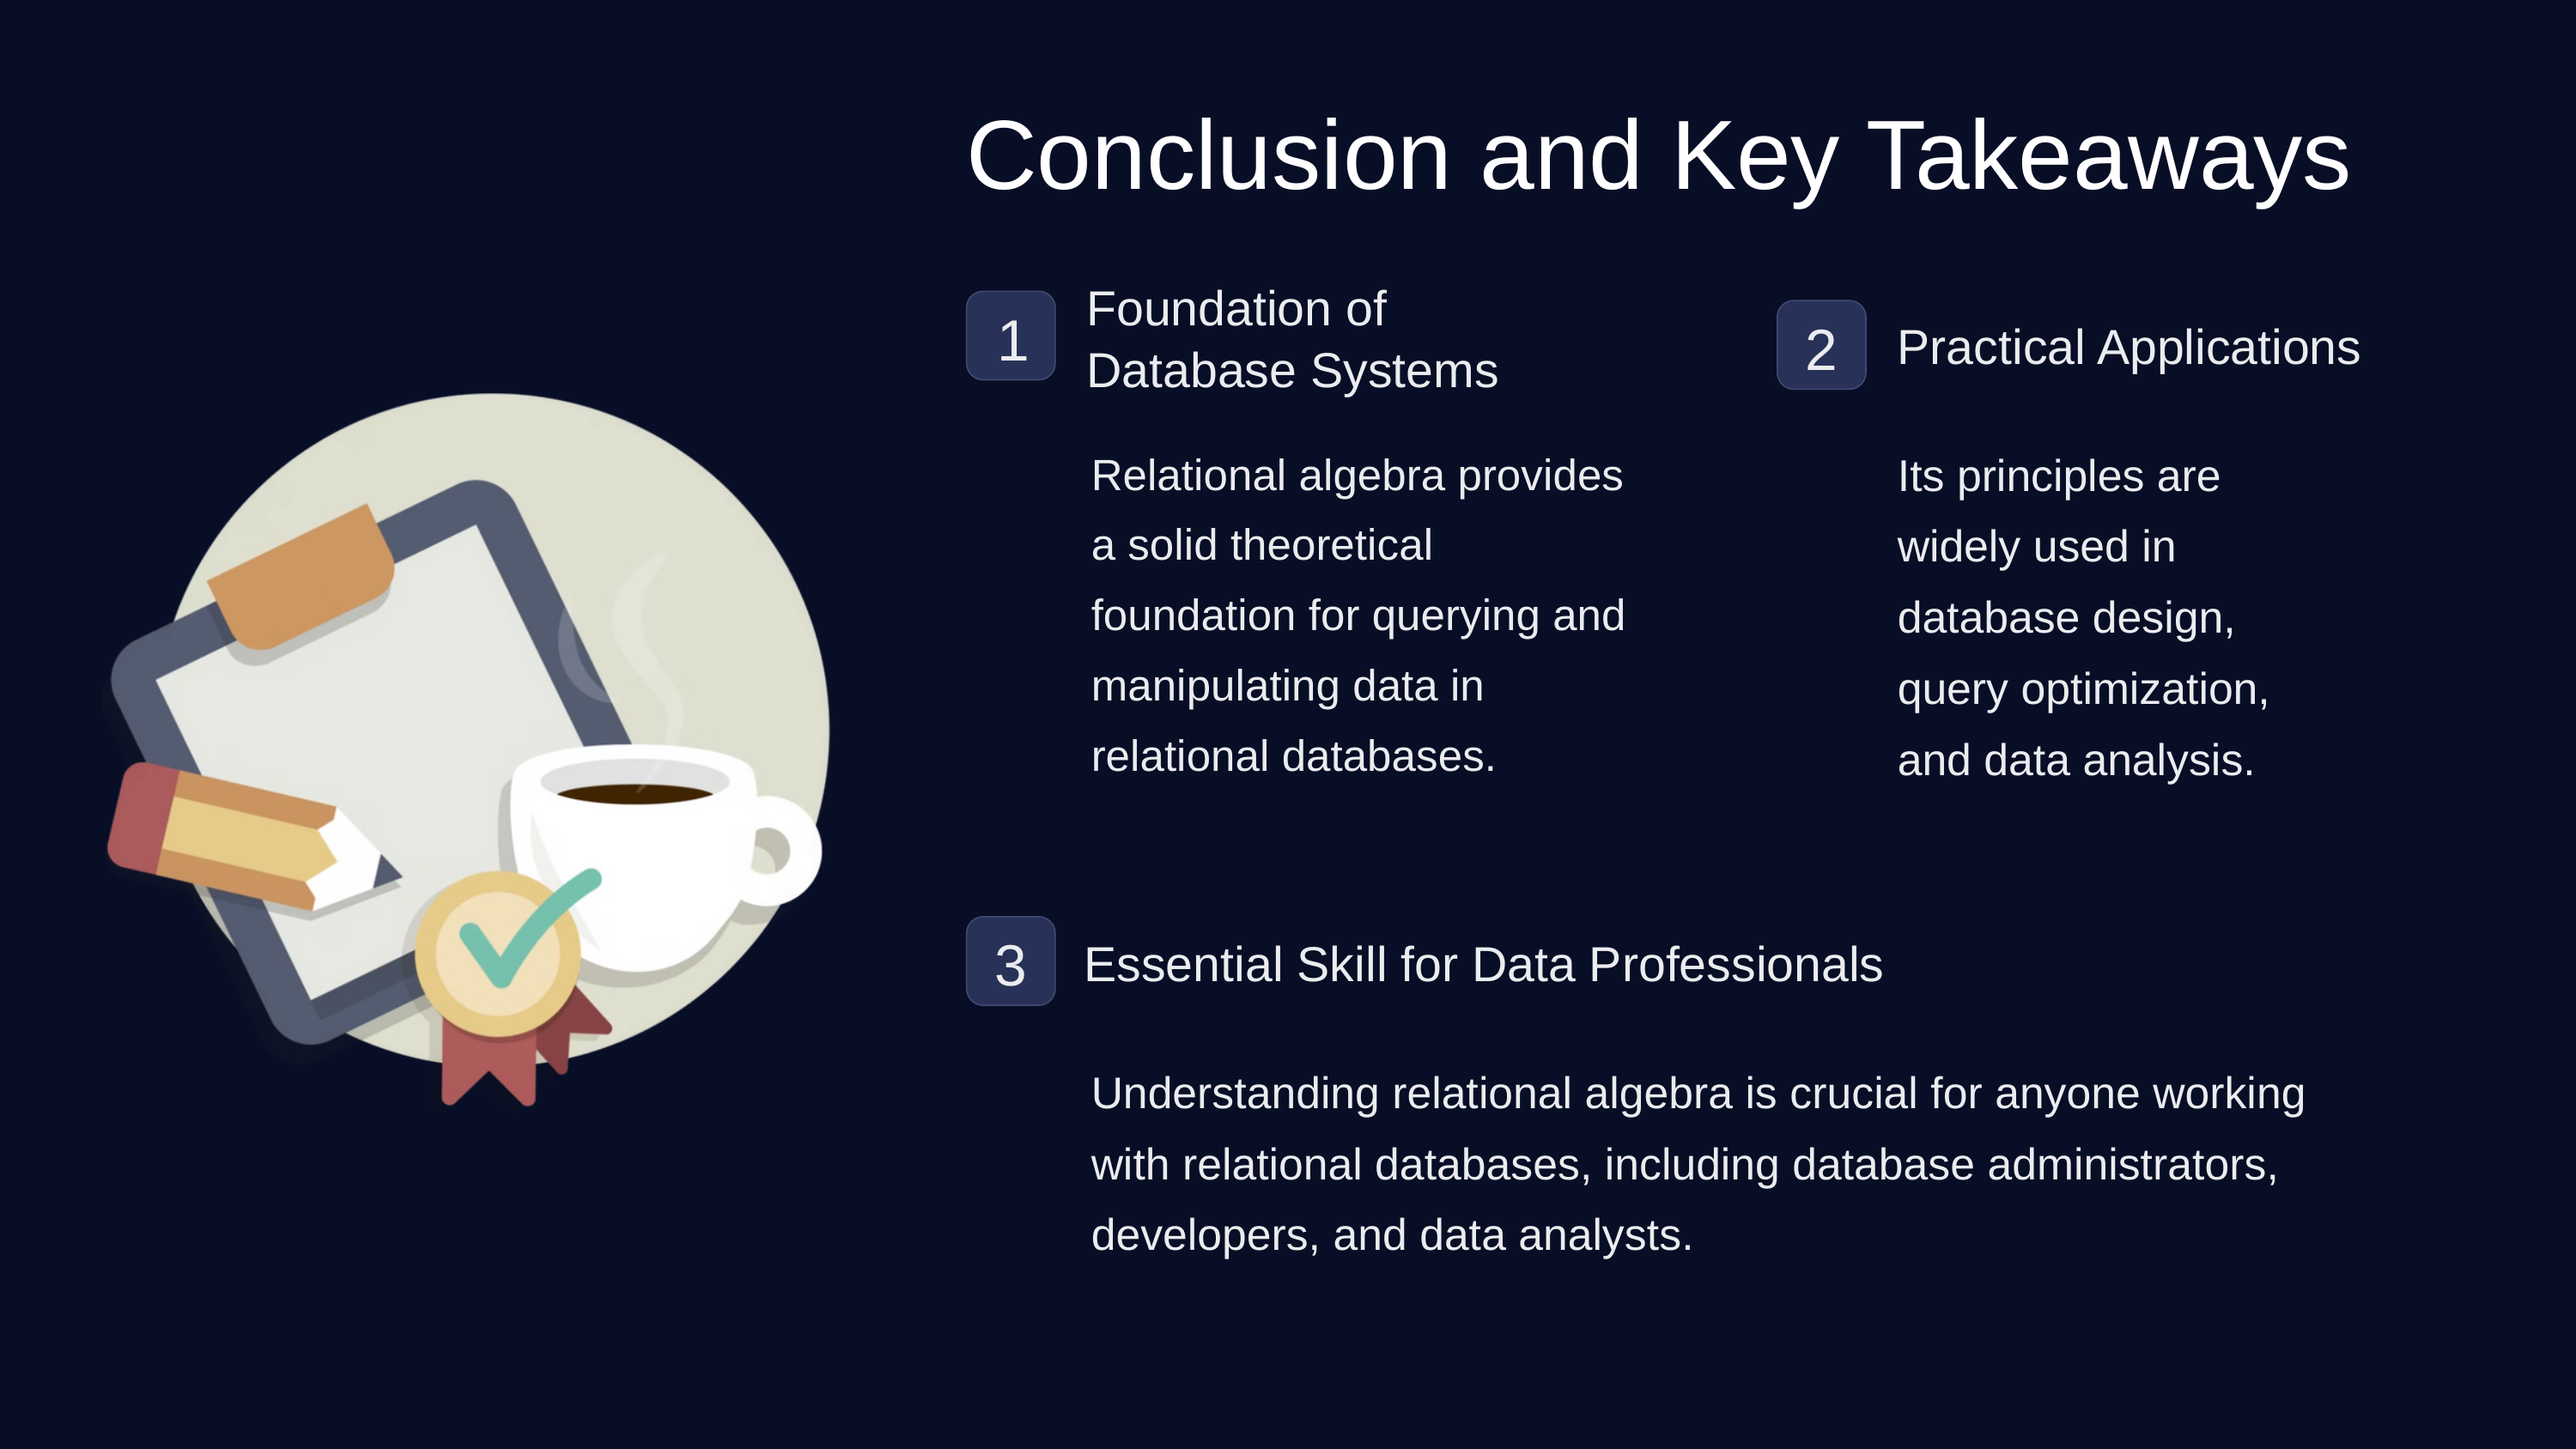

Conclusion and Key Takeaways
Foundation of Database Systems

Practical Applications
1
2
Relational algebra provides a solid theoretical foundation for querying and manipulating data in relational databases.
Its principles are widely used in database design, query optimization, and data analysis.

Essential Skill for Data Professionals
3
Understanding relational algebra is crucial for anyone working with relational databases, including database administrators, developers, and data analysts.